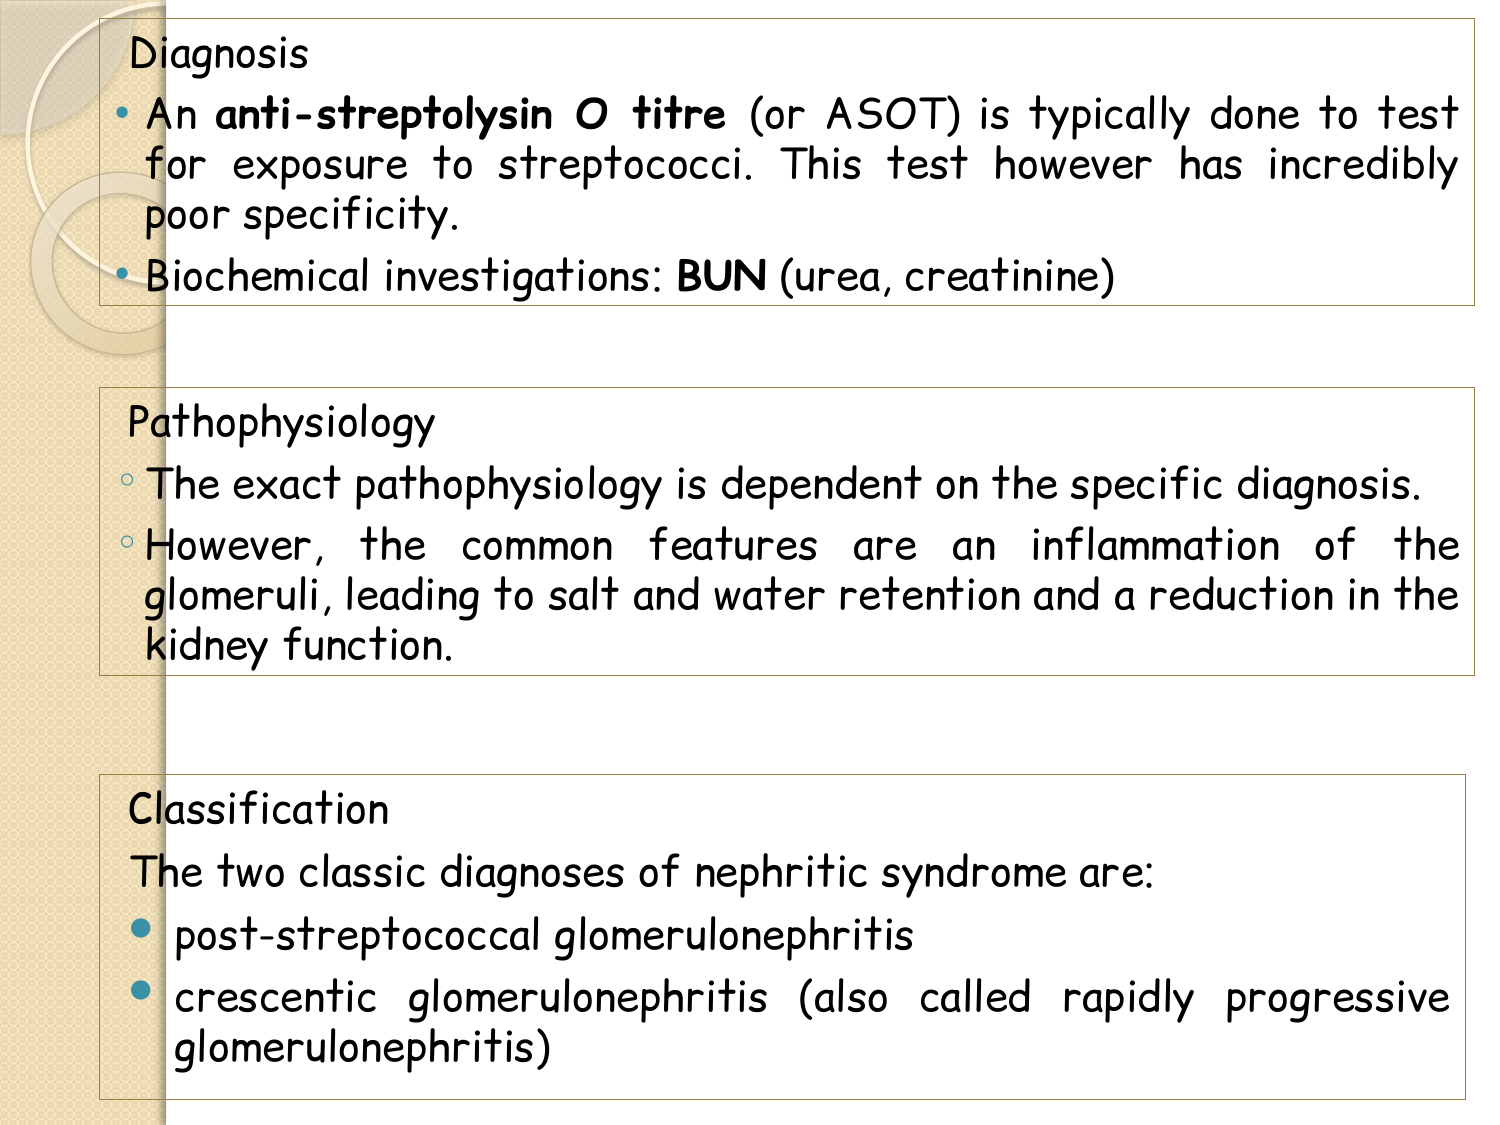

Diagnosis
An anti-streptolysin O titre (or ASOT) is typically done to test for exposure to streptococci. This test however has incredibly poor specificity.
Biochemical investigations: BUN (urea, creatinine)
Pathophysiology
The exact pathophysiology is dependent on the specific diagnosis.
However, the common features are an inflammation of the glomeruli, leading to salt and water retention and a reduction in the kidney function.
Classification
The two classic diagnoses of nephritic syndrome are:
post-streptococcal glomerulonephritis
crescentic glomerulonephritis (also called rapidly progressive glomerulonephritis)